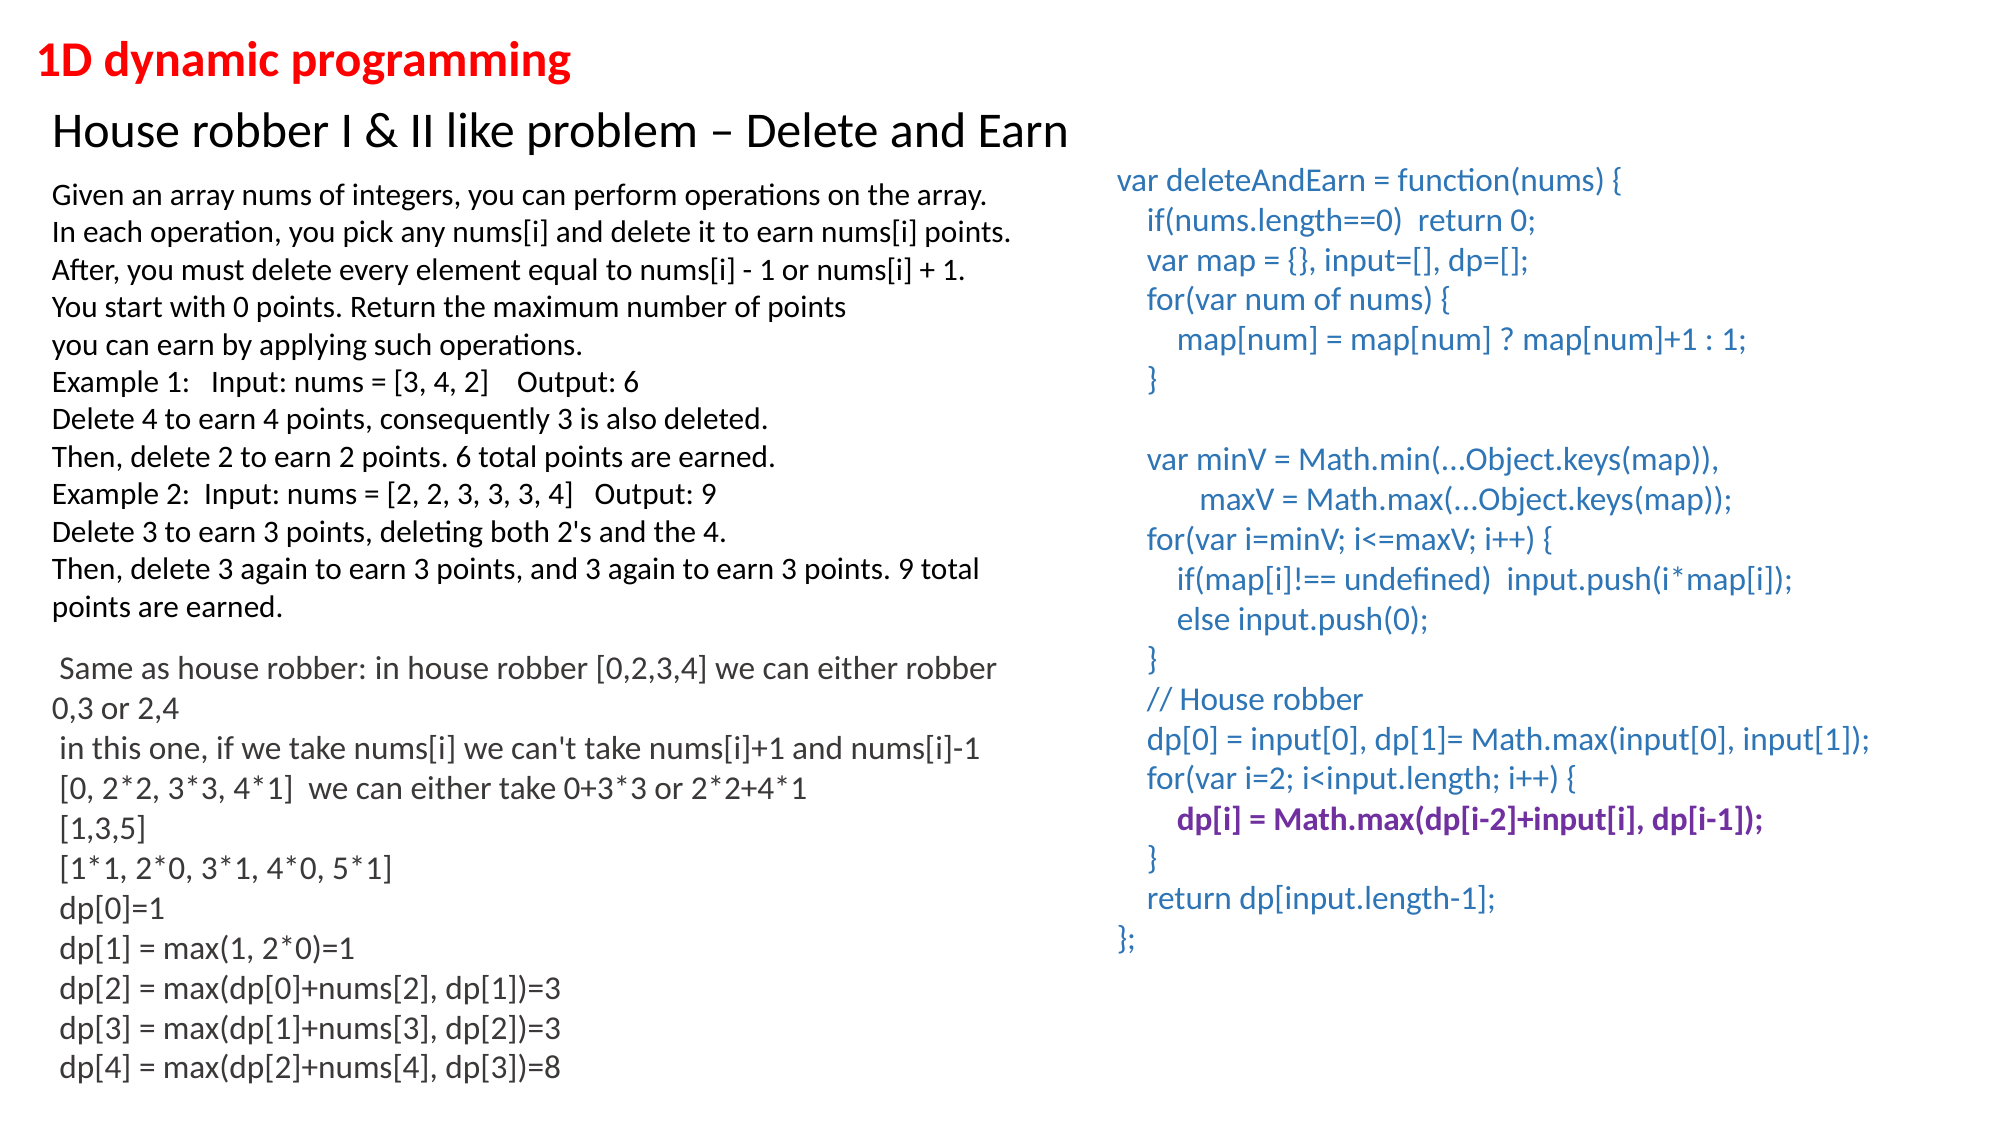

1D dynamic programming

var deleteAndEarn = function(nums) {
    if(nums.length==0)  return 0;
    var map = {}, input=[], dp=[];
    for(var num of nums) {
        map[num] = map[num] ? map[num]+1 : 1;
    }

    var minV = Math.min(...Object.keys(map)),
           maxV = Math.max(...Object.keys(map));
    for(var i=minV; i<=maxV; i++) {
        if(map[i]!== undefined)  input.push(i*map[i]);
        else input.push(0);
    }
    // House robber
    dp[0] = input[0], dp[1]= Math.max(input[0], input[1]);
    for(var i=2; i<input.length; i++) {
        dp[i] = Math.max(dp[i-2]+input[i], dp[i-1]);
    }
    return dp[input.length-1];
};

# House robber I & II like problem – Delete and Earn
Given an array nums of integers, you can perform operations on the array. In each operation, you pick any nums[i] and delete it to earn nums[i] points.
After, you must delete every element equal to nums[i] - 1 or nums[i] + 1.
You start with 0 points. Return the maximum number of points
you can earn by applying such operations.
Example 1:   Input: nums = [3, 4, 2]    Output: 6
Delete 4 to earn 4 points, consequently 3 is also deleted.
Then, delete 2 to earn 2 points. 6 total points are earned.
Example 2:  Input: nums = [2, 2, 3, 3, 3, 4]   Output: 9
Delete 3 to earn 3 points, deleting both 2's and the 4.
Then, delete 3 again to earn 3 points, and 3 again to earn 3 points. 9 total points are earned.
 Same as house robber: in house robber [0,2,3,4] we can either robber 0,3 or 2,4
 in this one, if we take nums[i] we can't take nums[i]+1 and nums[i]-1
 [0, 2*2, 3*3, 4*1]  we can either take 0+3*3 or 2*2+4*1
 [1,3,5]
 [1*1, 2*0, 3*1, 4*0, 5*1]
 dp[0]=1
 dp[1] = max(1, 2*0)=1
 dp[2] = max(dp[0]+nums[2], dp[1])=3
 dp[3] = max(dp[1]+nums[3], dp[2])=3
 dp[4] = max(dp[2]+nums[4], dp[3])=8